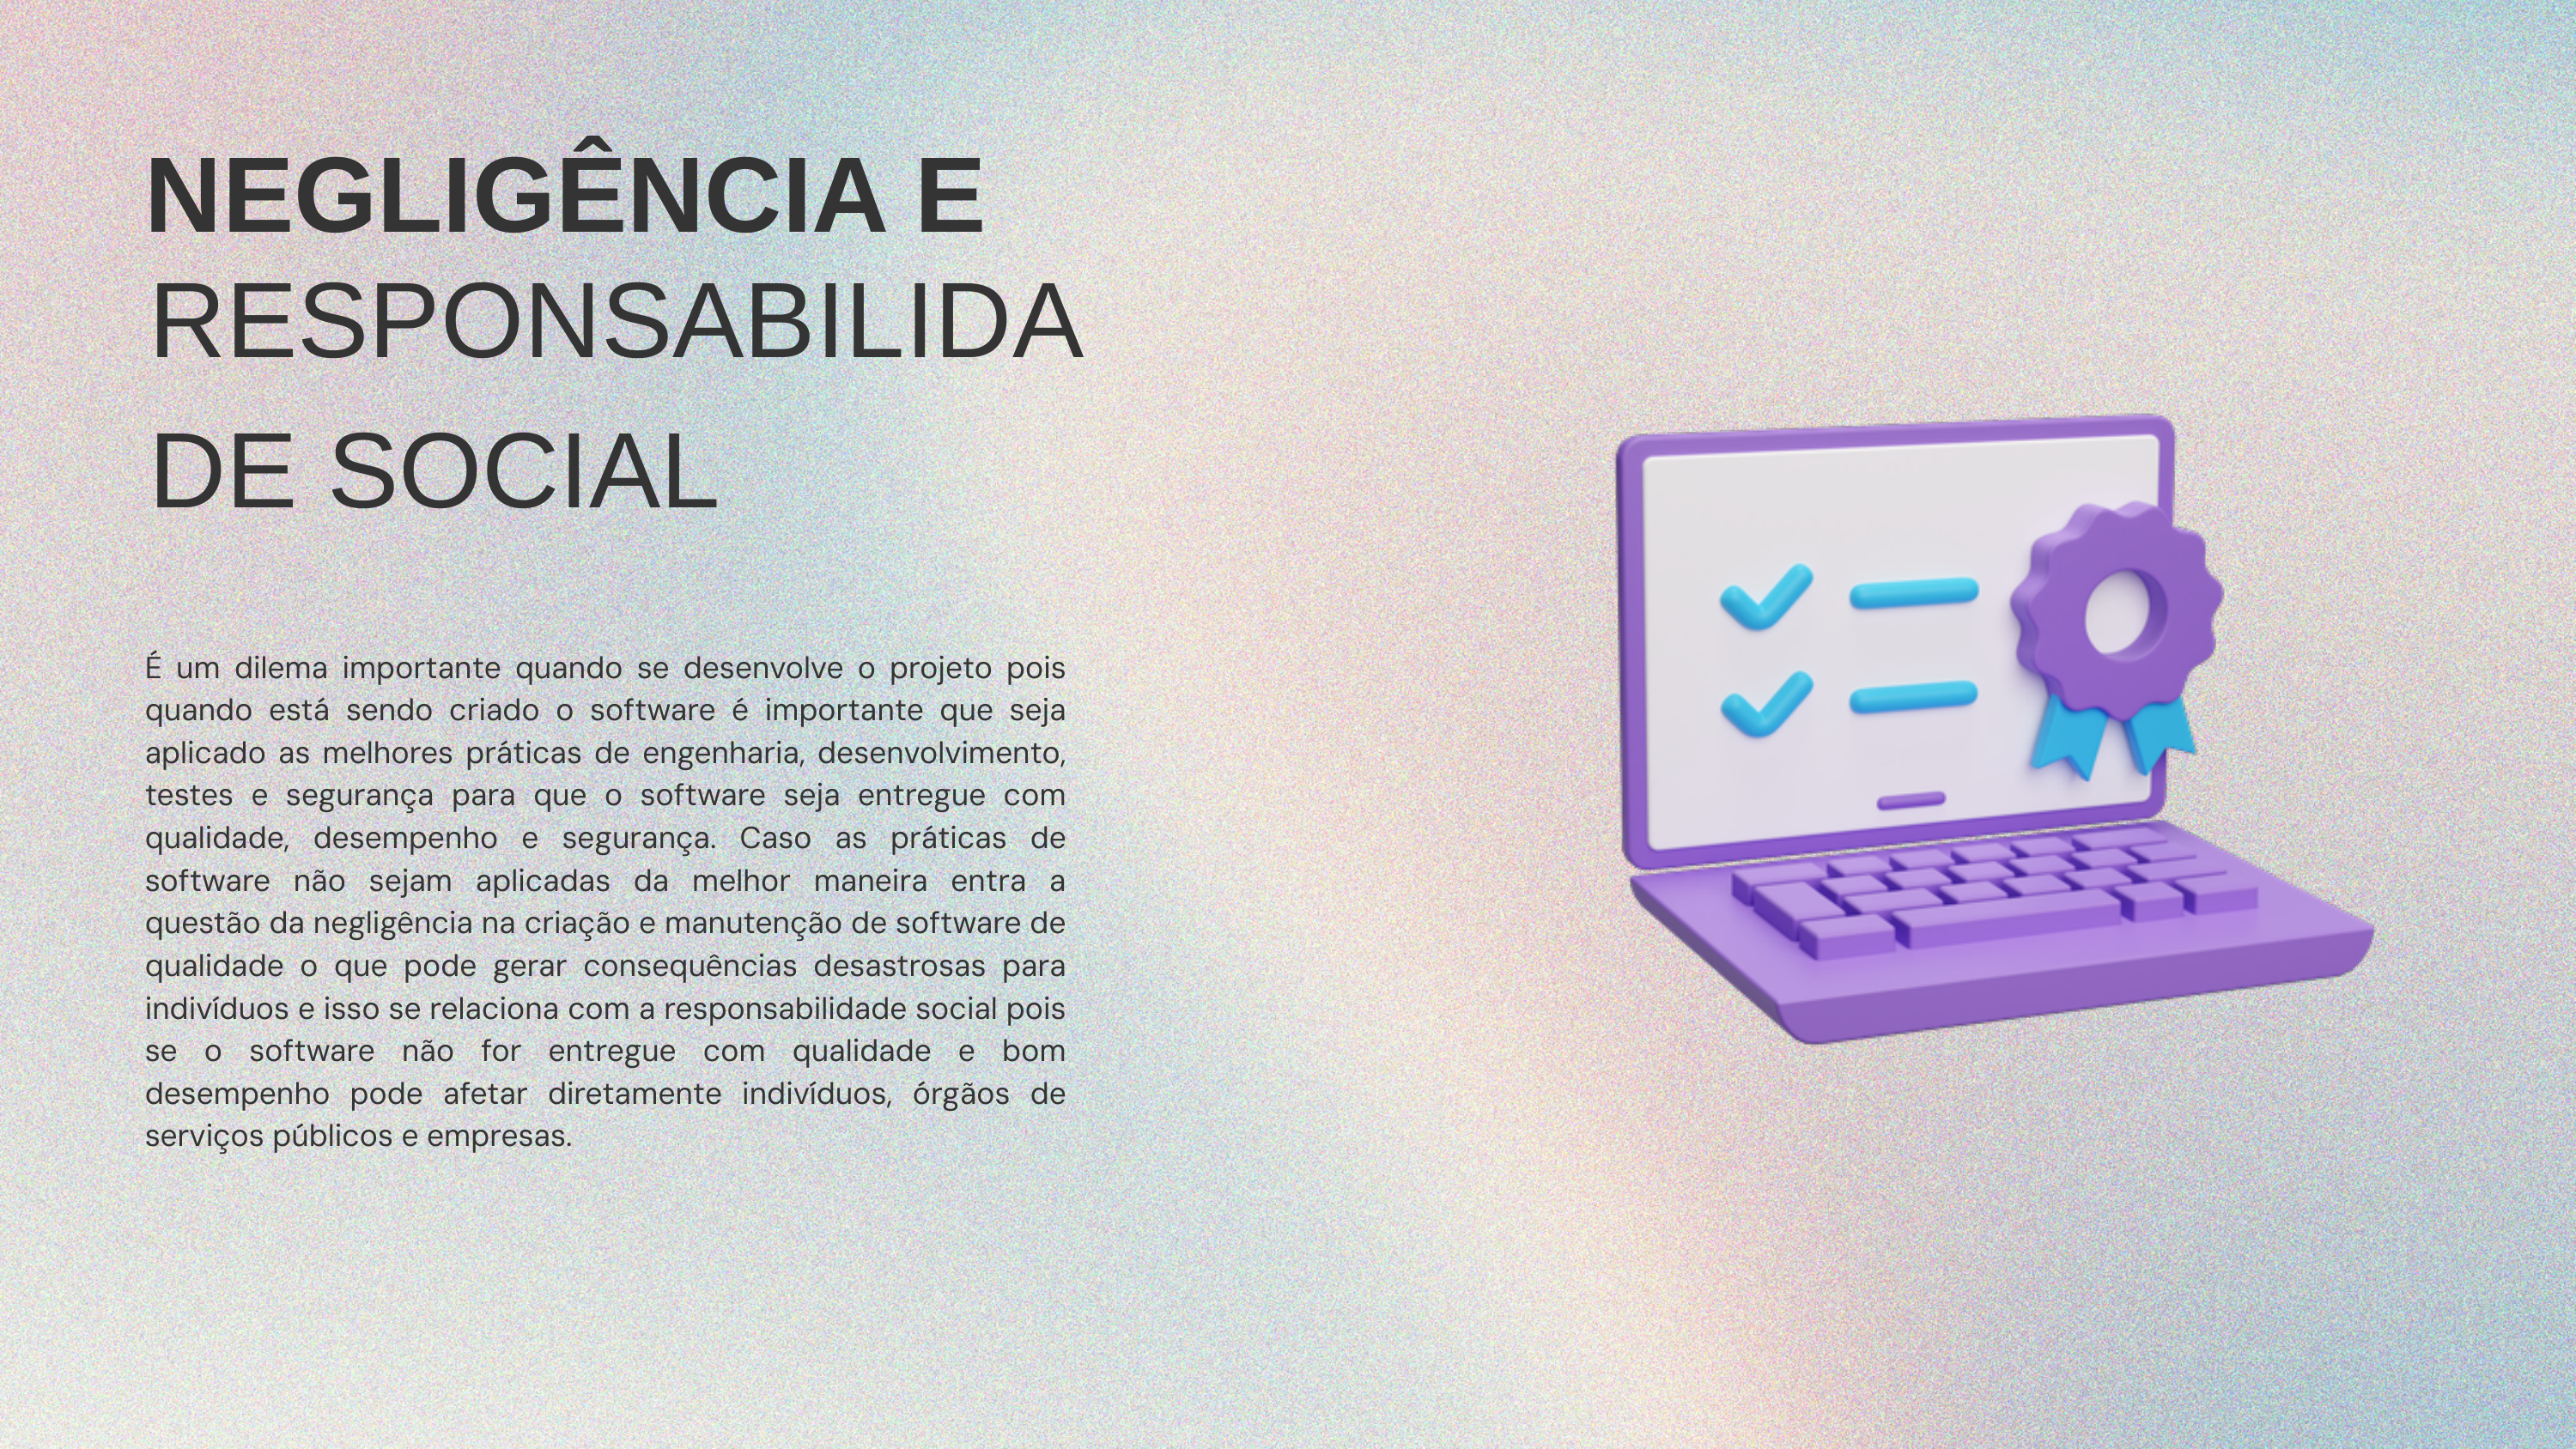

NEGLIGÊNCIA E
RESPONSABILIDADE SOCIAL

É um dilema importante quando se desenvolve o projeto pois quando está sendo criado o software é importante que seja aplicado as melhores práticas de engenharia, desenvolvimento, testes e segurança para que o software seja entregue com qualidade, desempenho e segurança. Caso as práticas de software não sejam aplicadas da melhor maneira entra a questão da negligência na criação e manutenção de software de qualidade o que pode gerar consequências desastrosas para indivíduos e isso se relaciona com a responsabilidade social pois se o software não for entregue com qualidade e bom desempenho pode afetar diretamente indivíduos, órgãos de serviços públicos e empresas.